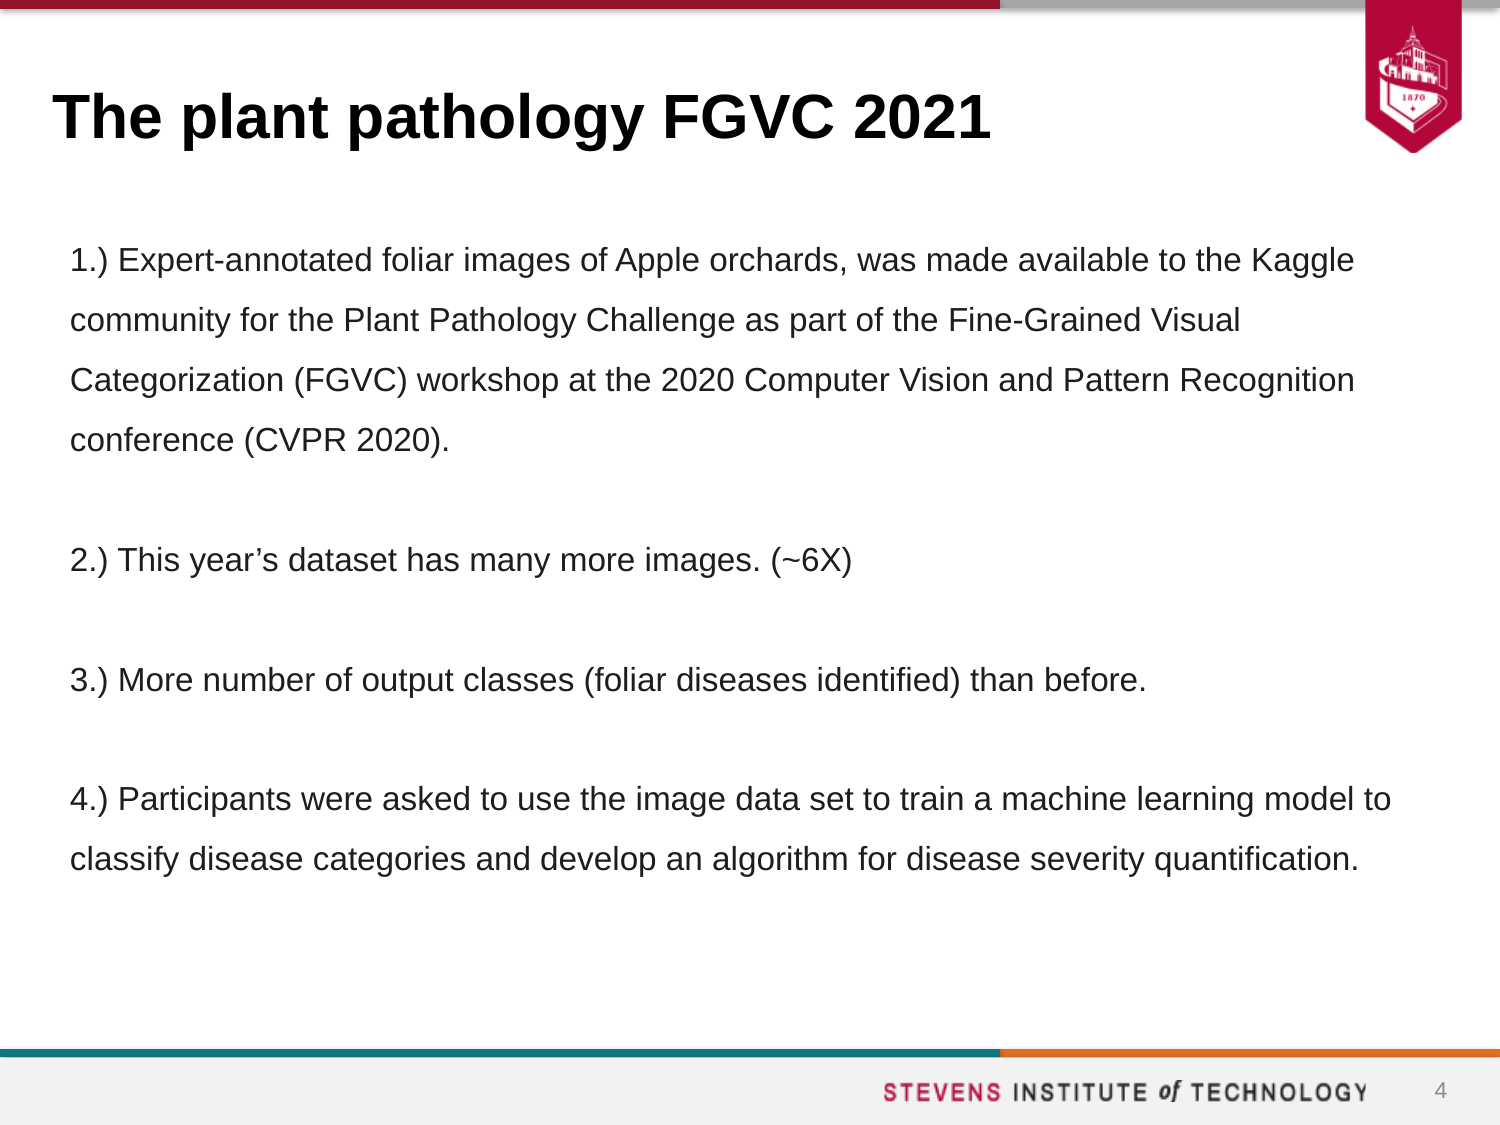

# The plant pathology FGVC 2021
1.) Expert‐annotated foliar images of Apple orchards, was made available to the Kaggle community for the Plant Pathology Challenge as part of the Fine‐Grained Visual Categorization (FGVC) workshop at the 2020 Computer Vision and Pattern Recognition conference (CVPR 2020).

2.) This year’s dataset has many more images. (~6X)

3.) More number of output classes (foliar diseases identified) than before.

4.) Participants were asked to use the image data set to train a machine learning model to classify disease categories and develop an algorithm for disease severity quantification.
4